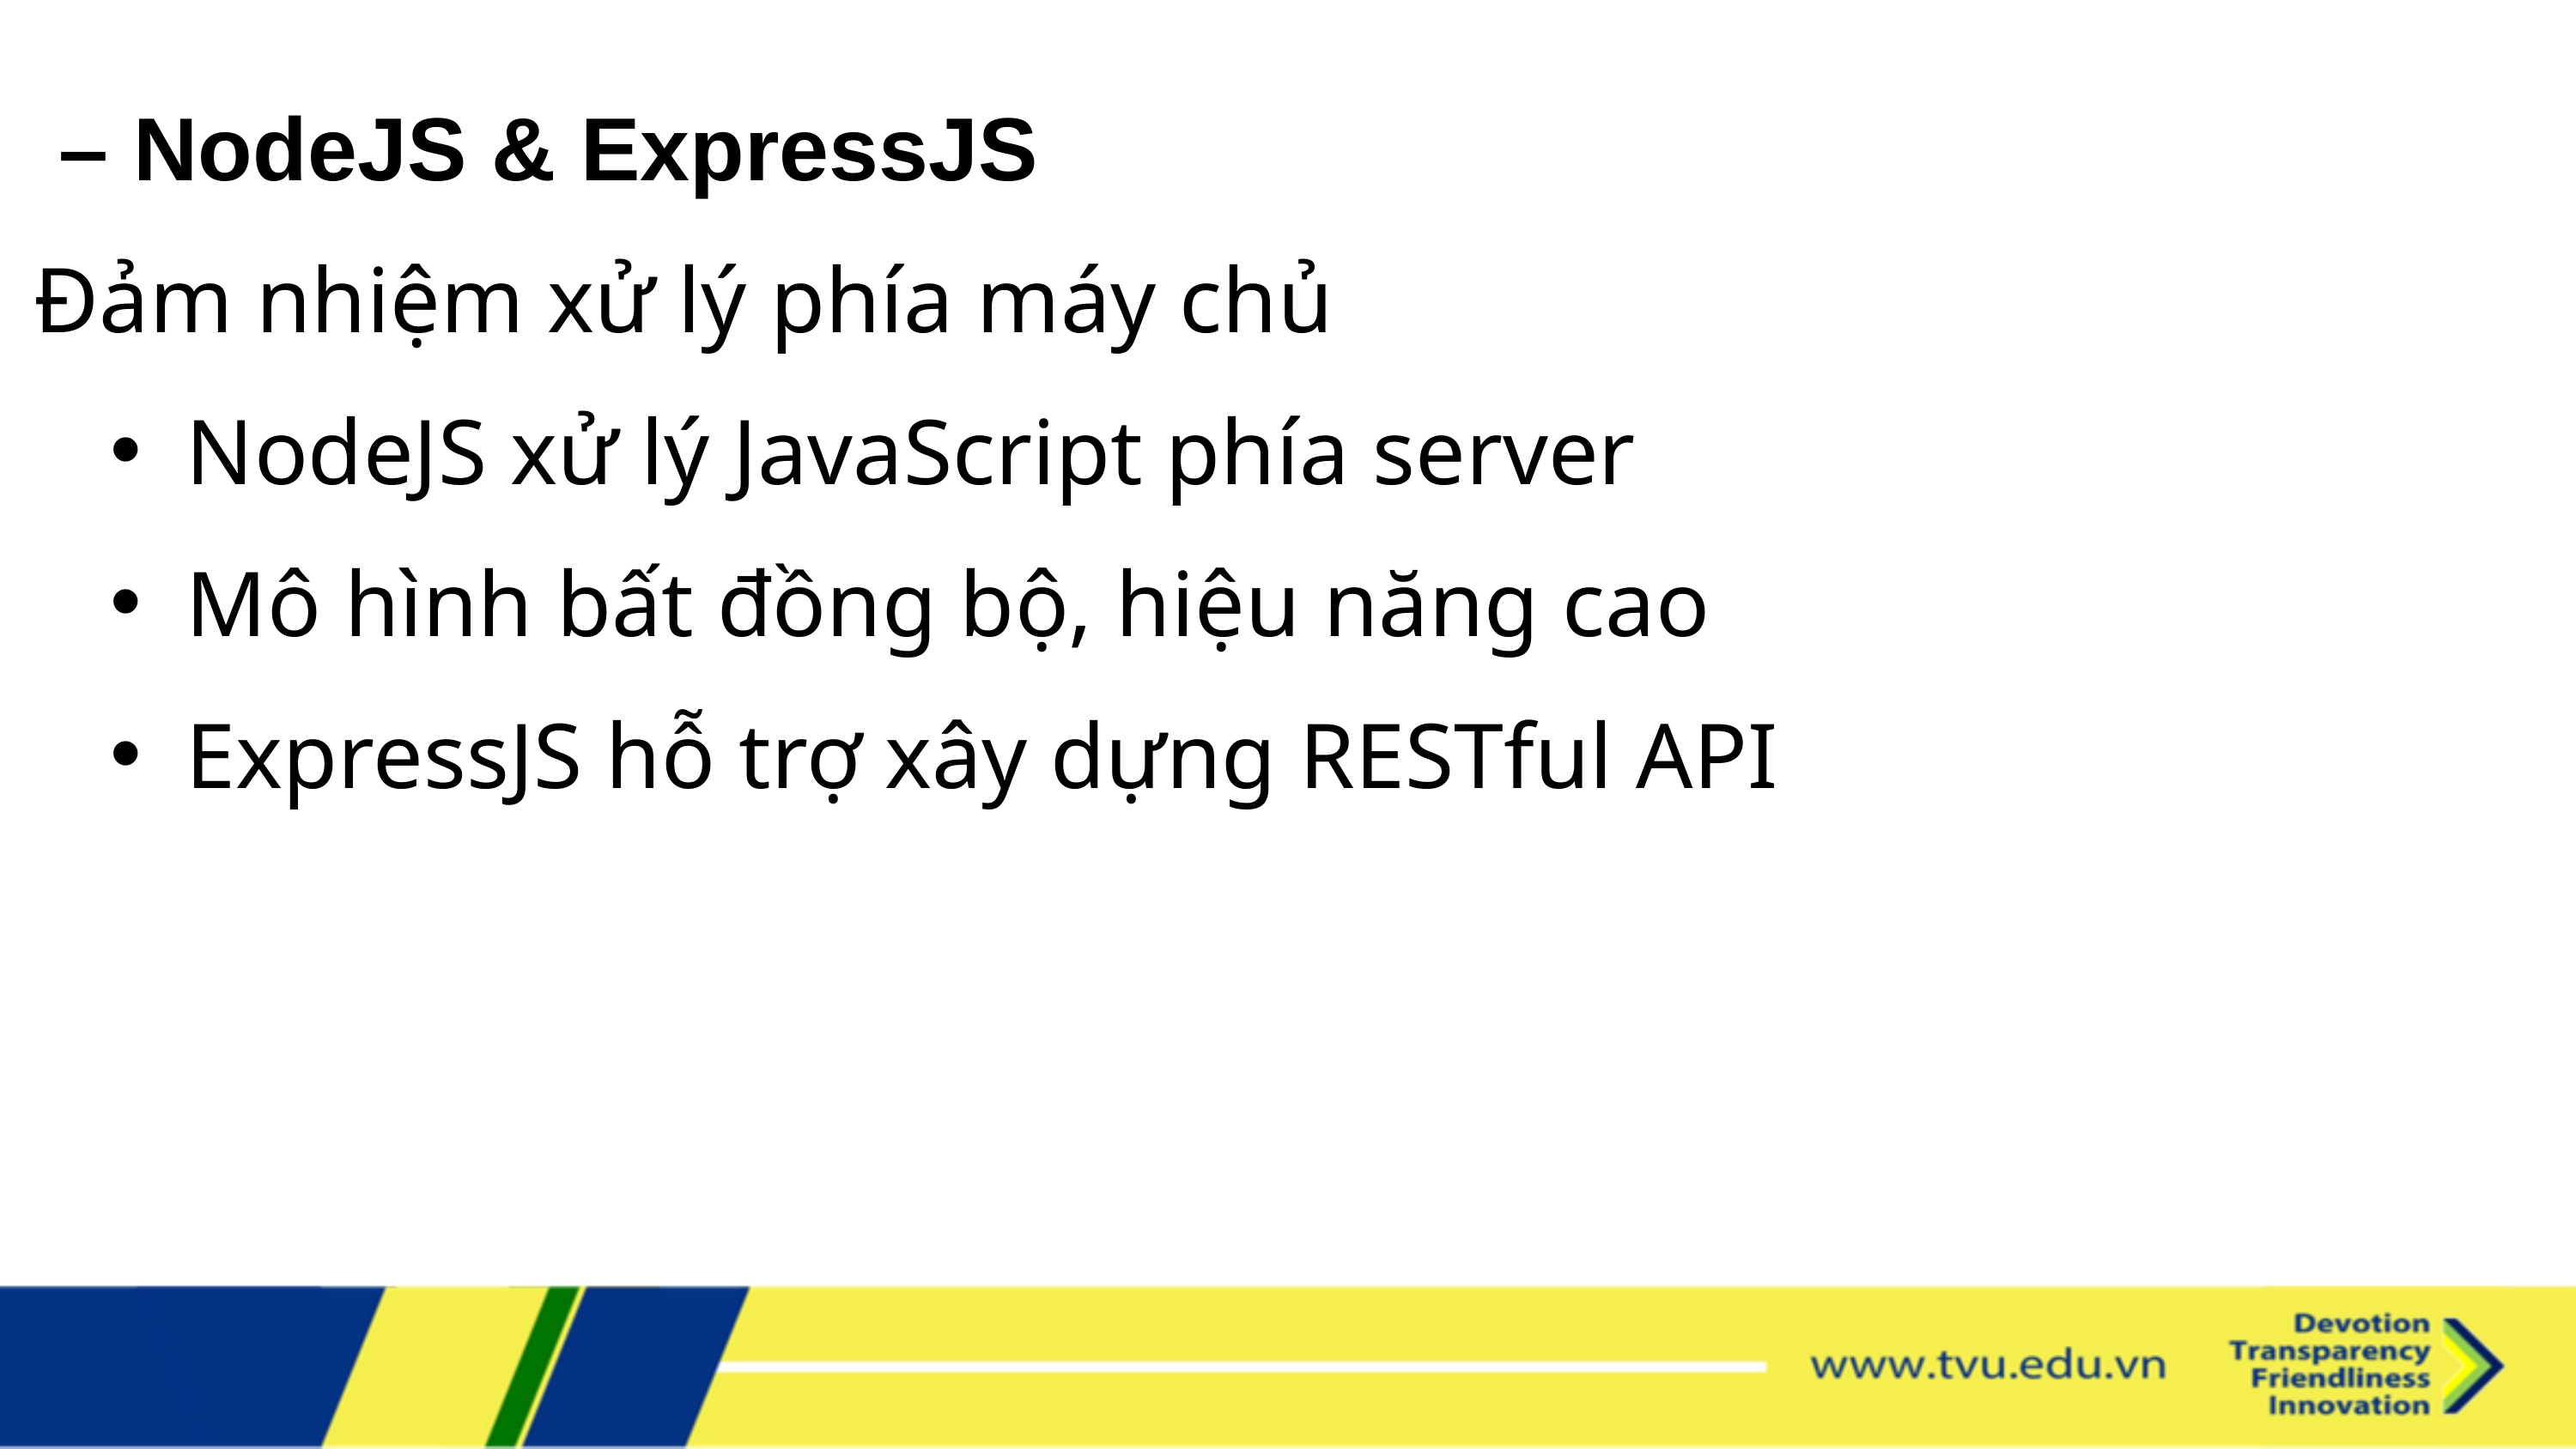

– NodeJS & ExpressJS
Đảm nhiệm xử lý phía máy chủ
NodeJS xử lý JavaScript phía server
Mô hình bất đồng bộ, hiệu năng cao
ExpressJS hỗ trợ xây dựng RESTful API